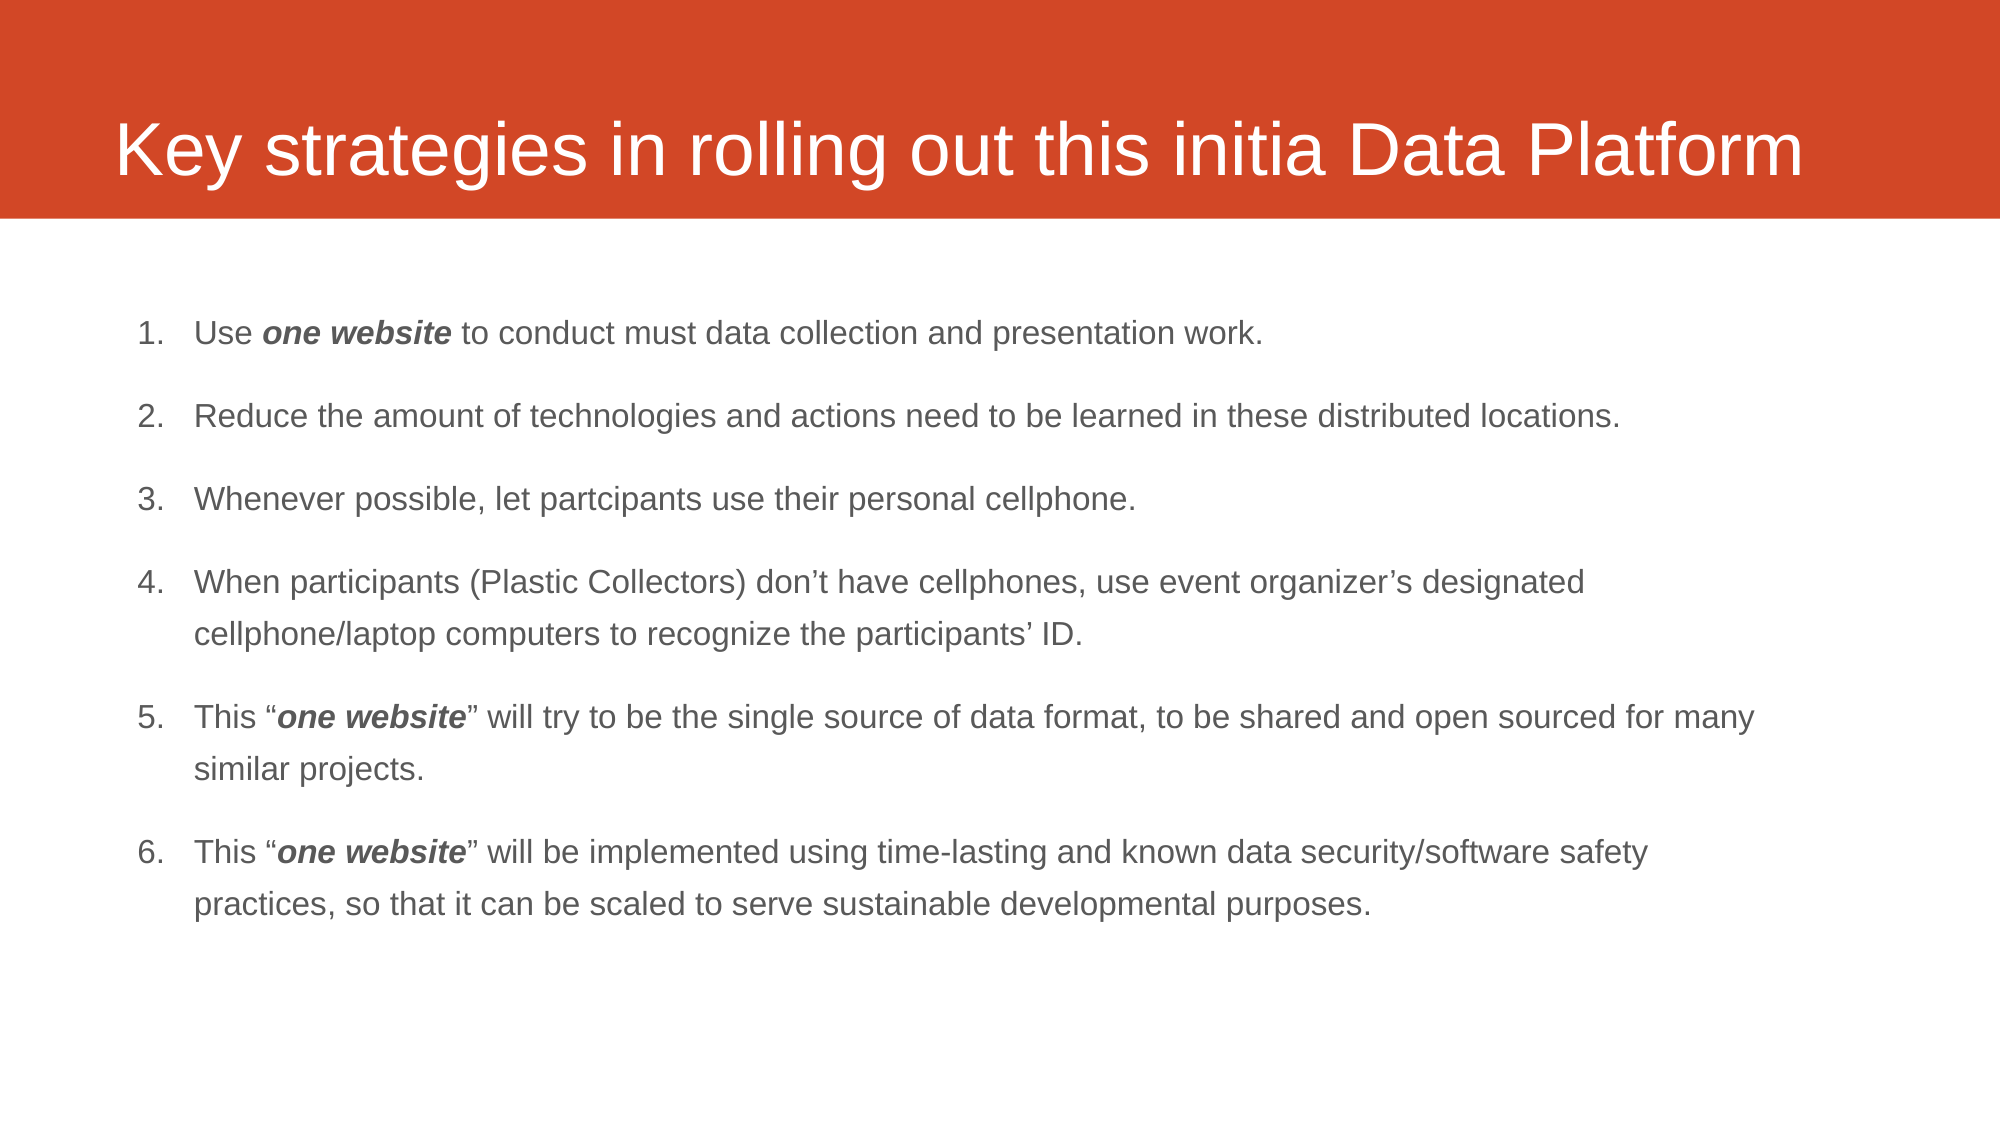

# Key strategies in rolling out this initia Data Platform
Use one website to conduct must data collection and presentation work.
Reduce the amount of technologies and actions need to be learned in these distributed locations.
Whenever possible, let partcipants use their personal cellphone.
When participants (Plastic Collectors) don’t have cellphones, use event organizer’s designated cellphone/laptop computers to recognize the participants’ ID.
This “one website” will try to be the single source of data format, to be shared and open sourced for many similar projects.
This “one website” will be implemented using time-lasting and known data security/software safety practices, so that it can be scaled to serve sustainable developmental purposes.